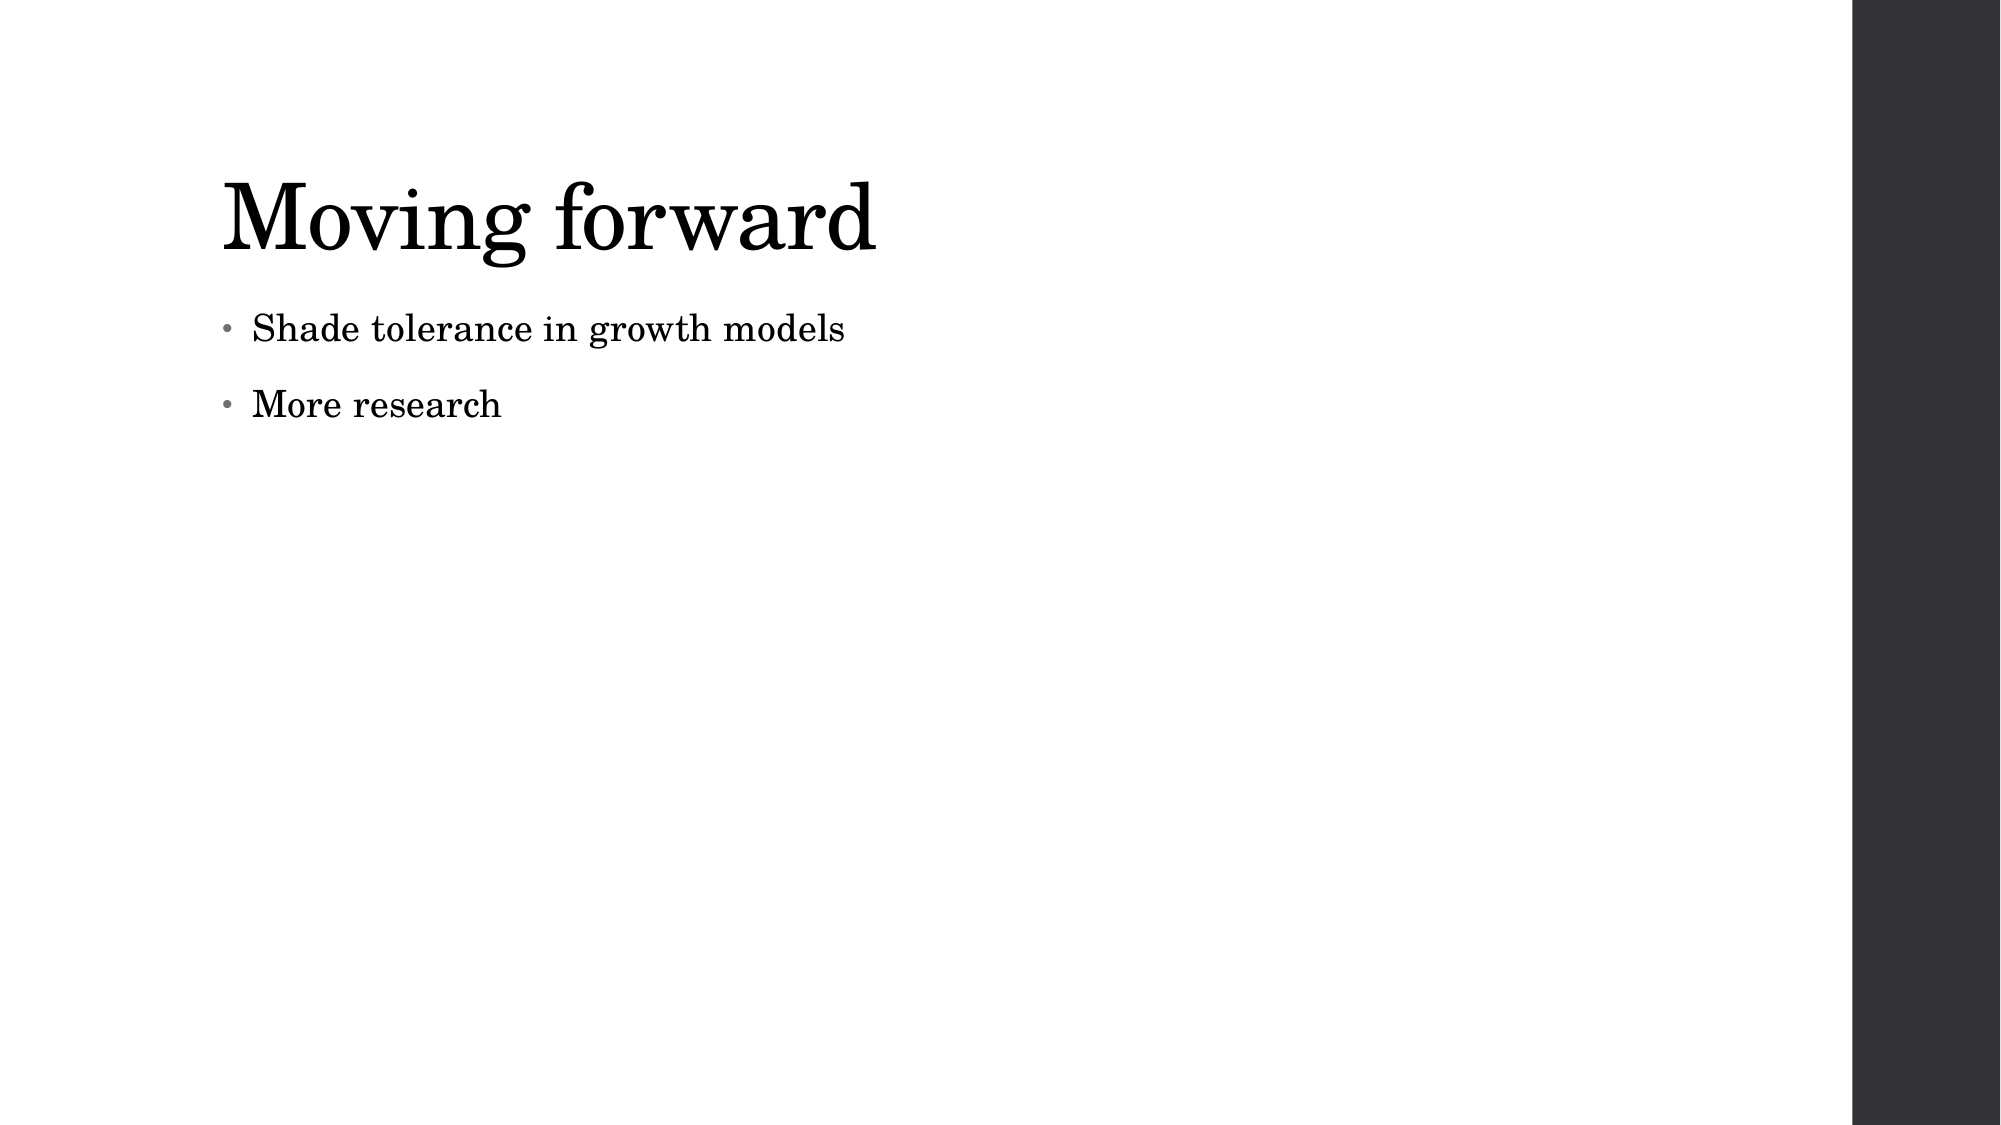

# Moving forward
Shade tolerance in growth models
More research